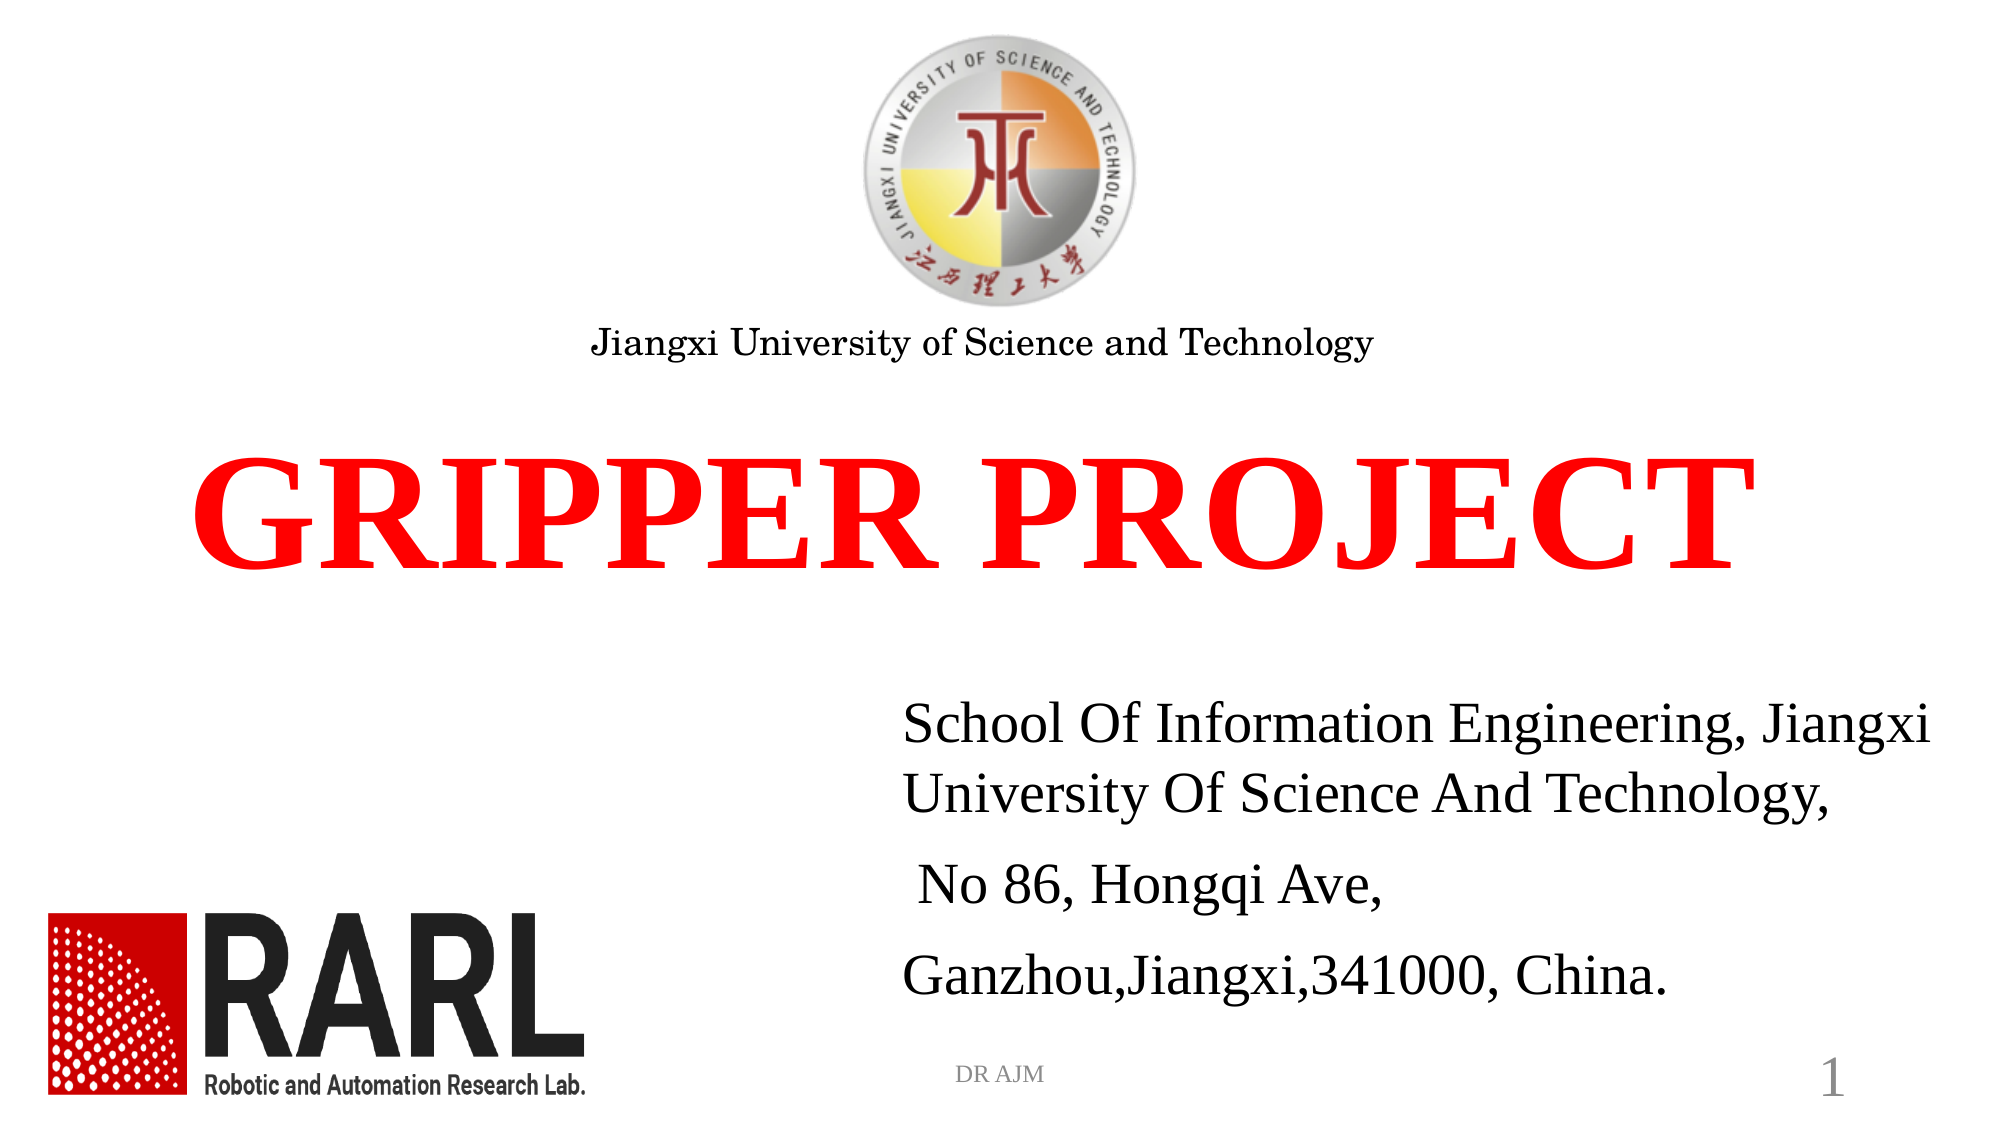

# GRIPPER PROJECT
School Of Information Engineering, Jiangxi University Of Science And Technology,
 No 86, Hongqi Ave,
Ganzhou,Jiangxi,341000, China.
DR AJM
1